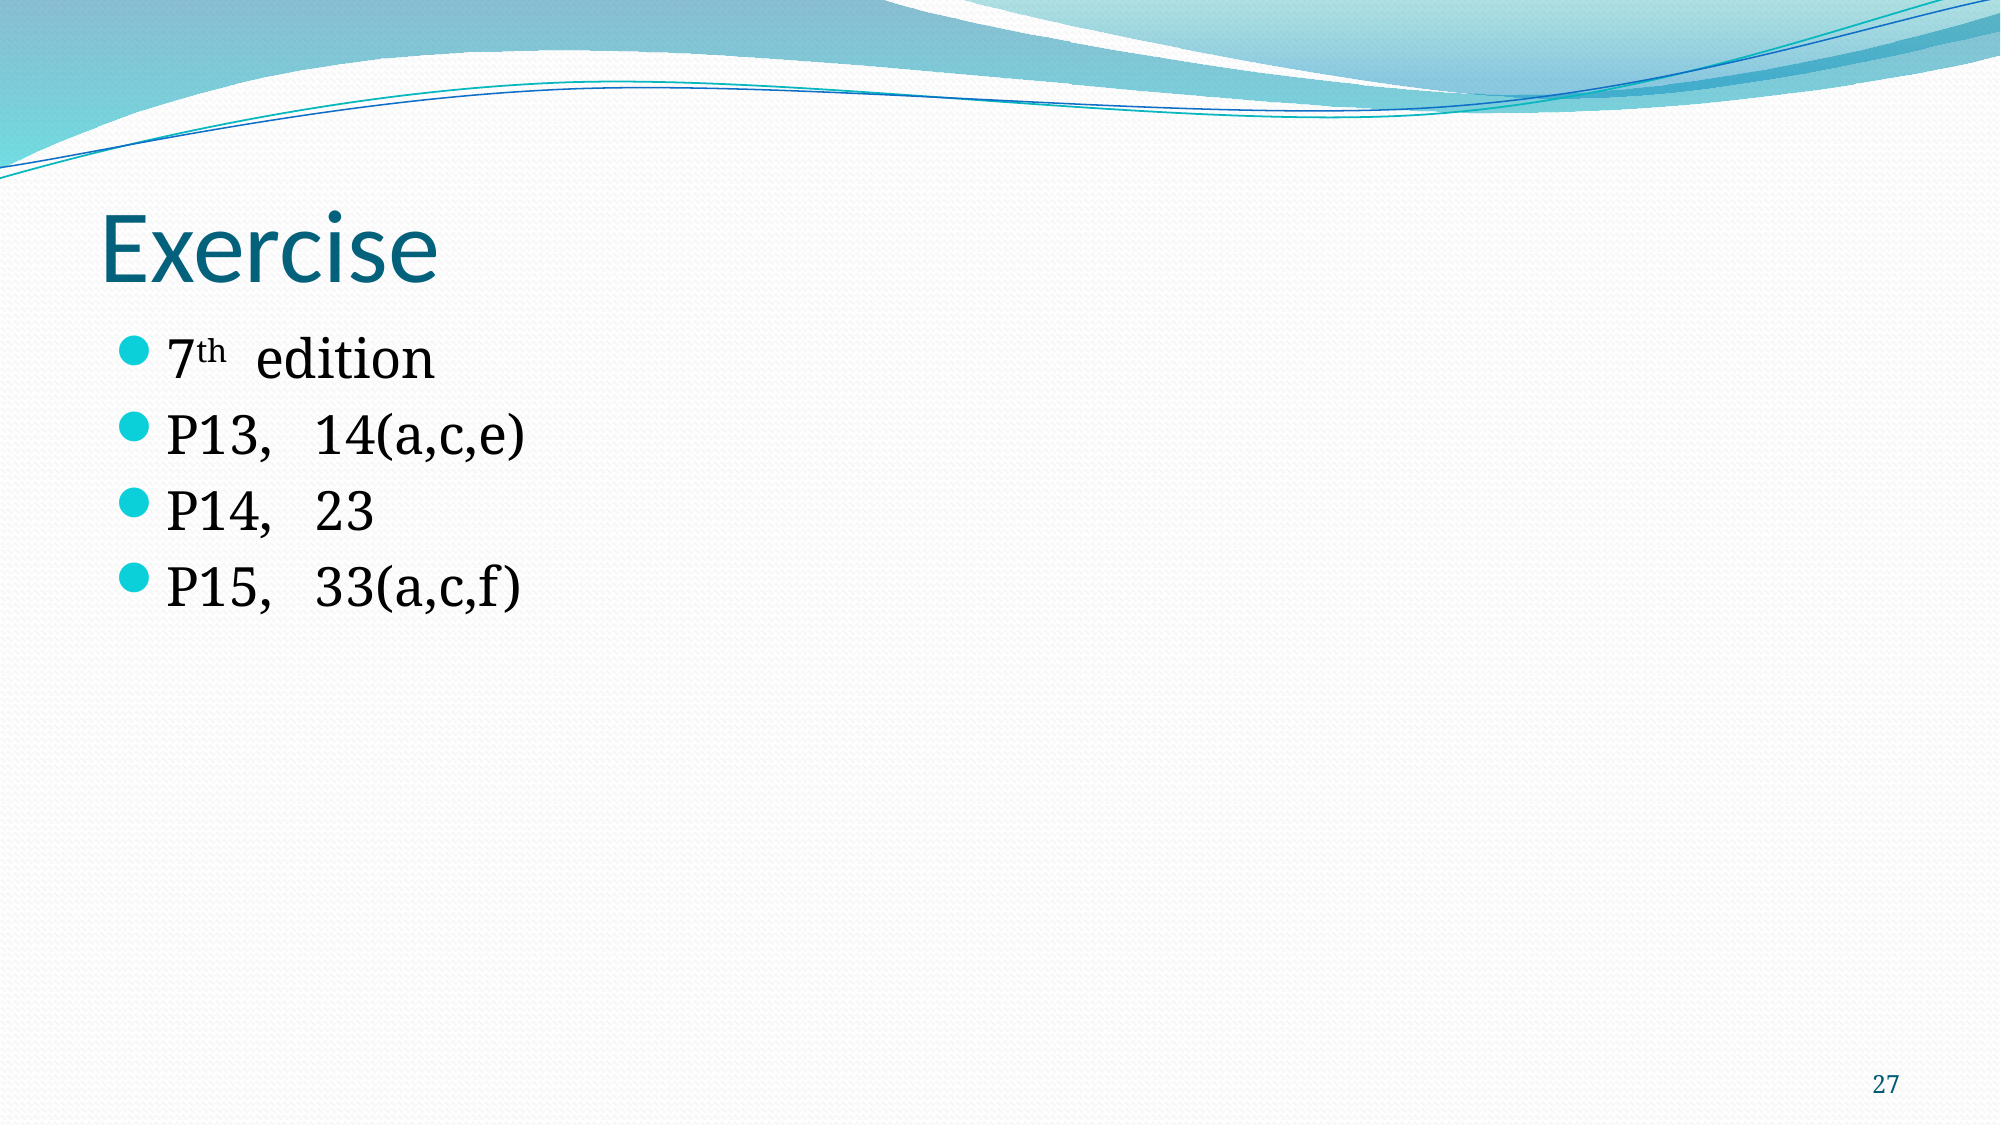

# Exercise
7th  edition
P13,   14(a,c,e)
P14,   23
P15,   33(a,c,f)

27